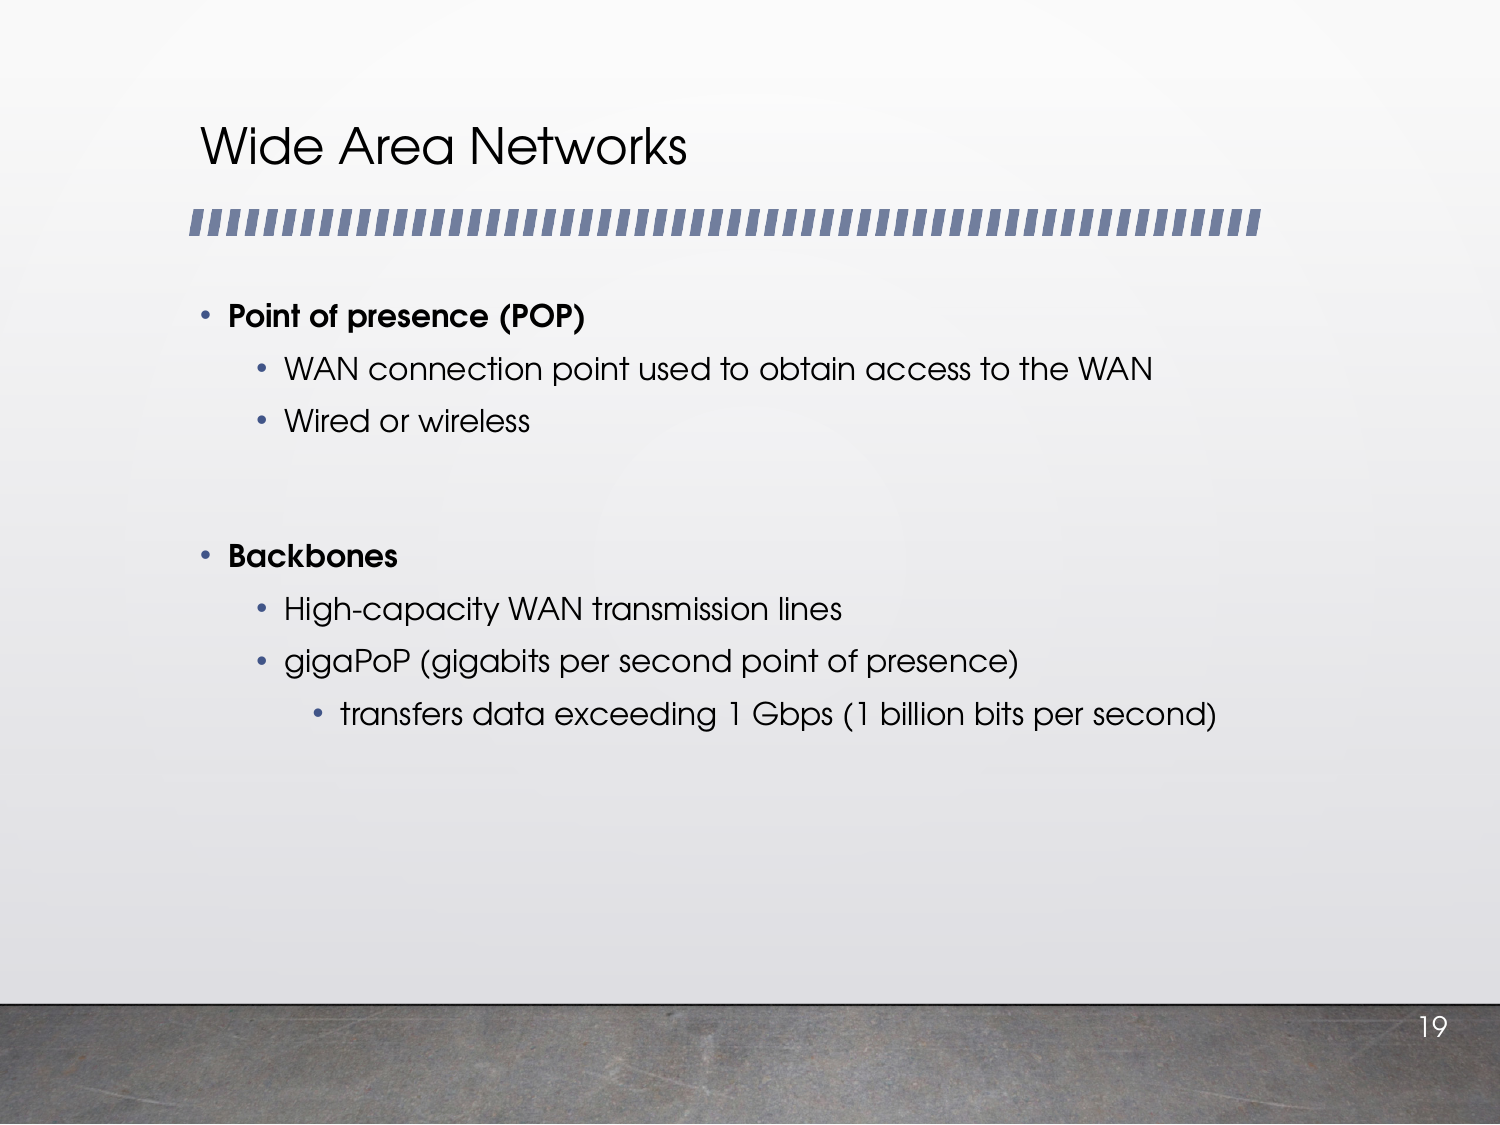

# Wide Area Networks
Point of presence (POP)
WAN connection point used to obtain access to the WAN
Wired or wireless

Backbones
High-capacity WAN transmission lines
gigaPoP (gigabits per second point of presence)
transfers data exceeding 1 Gbps (1 billion bits per second)